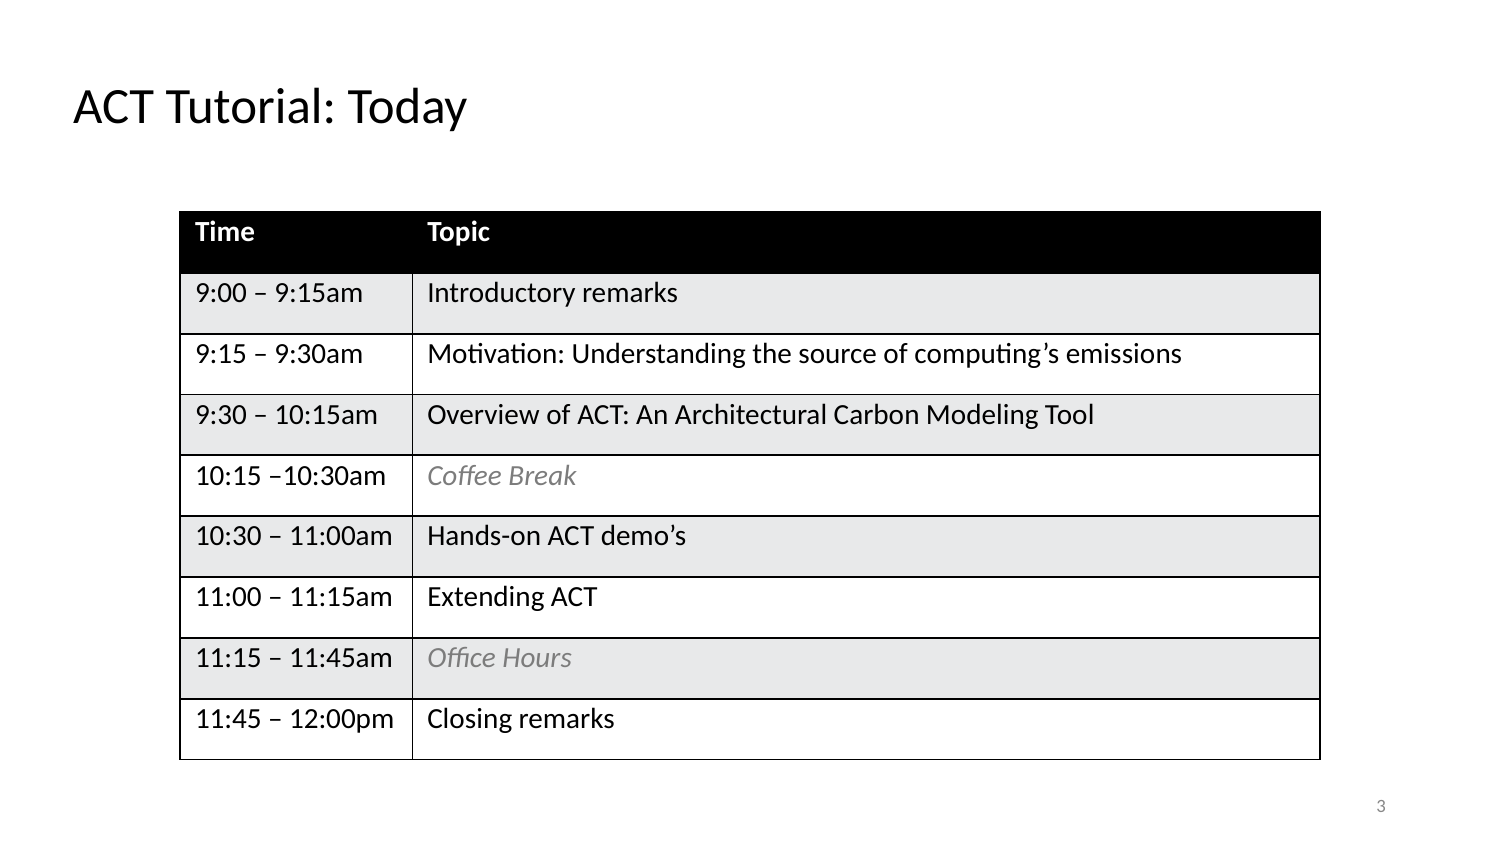

# ACT Tutorial: Today
| Time | Topic |
| --- | --- |
| 9:00 – 9:15am | Introductory remarks |
| 9:15 – 9:30am | Motivation: Understanding the source of computing’s emissions |
| 9:30 – 10:15am | Overview of ACT: An Architectural Carbon Modeling Tool |
| 10:15 –10:30am | Coffee Break |
| 10:30 – 11:00am | Hands-on ACT demo’s |
| 11:00 – 11:15am | Extending ACT |
| 11:15 – 11:45am | Office Hours |
| 11:45 – 12:00pm | Closing remarks |

3